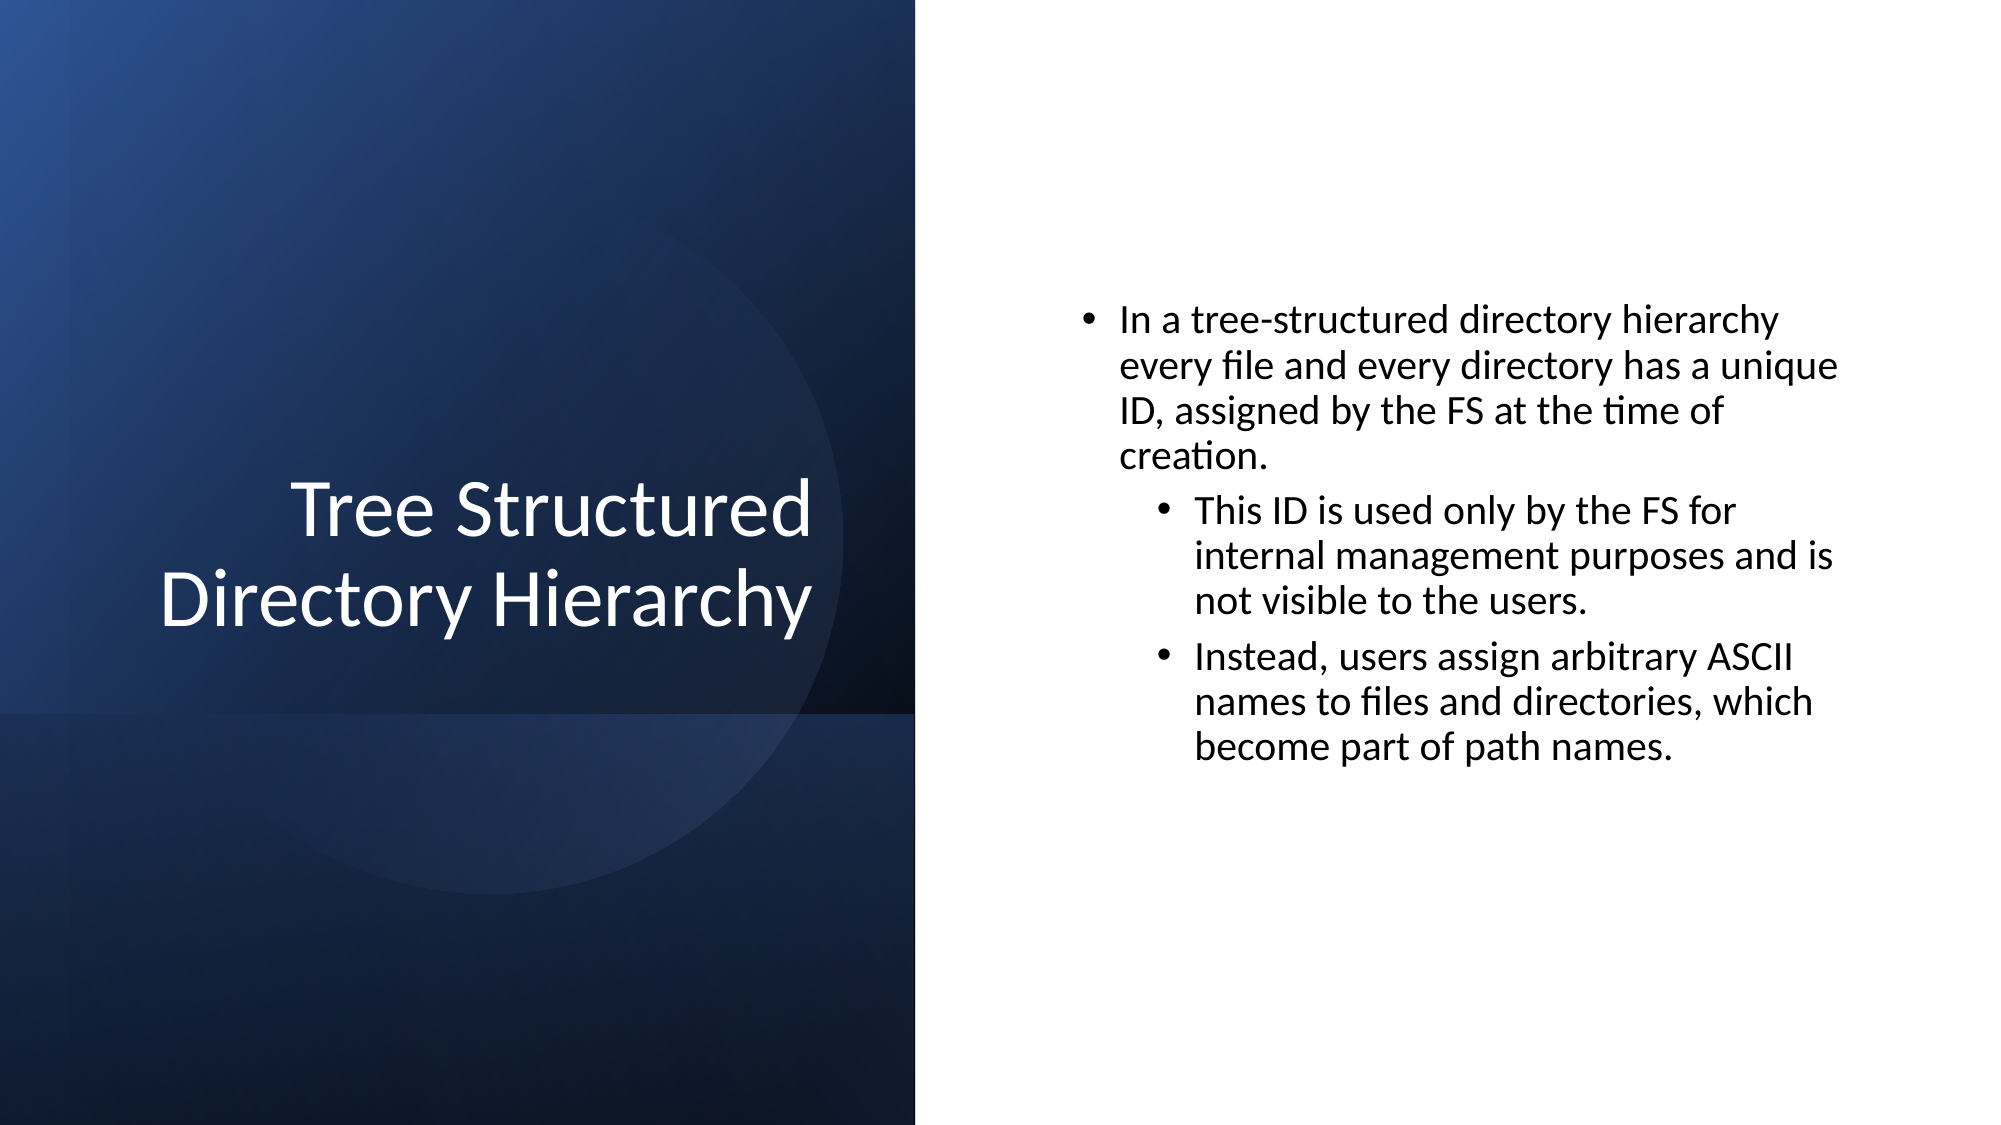

# Tree Structured Directory Hierarchy

In a tree-structured directory hierarchy every file and every directory has a unique ID, assigned by the FS at the time of creation.
This ID is used only by the FS for internal management purposes and is not visible to the users.
Instead, users assign arbitrary ASCII names to files and directories, which become part of path names.